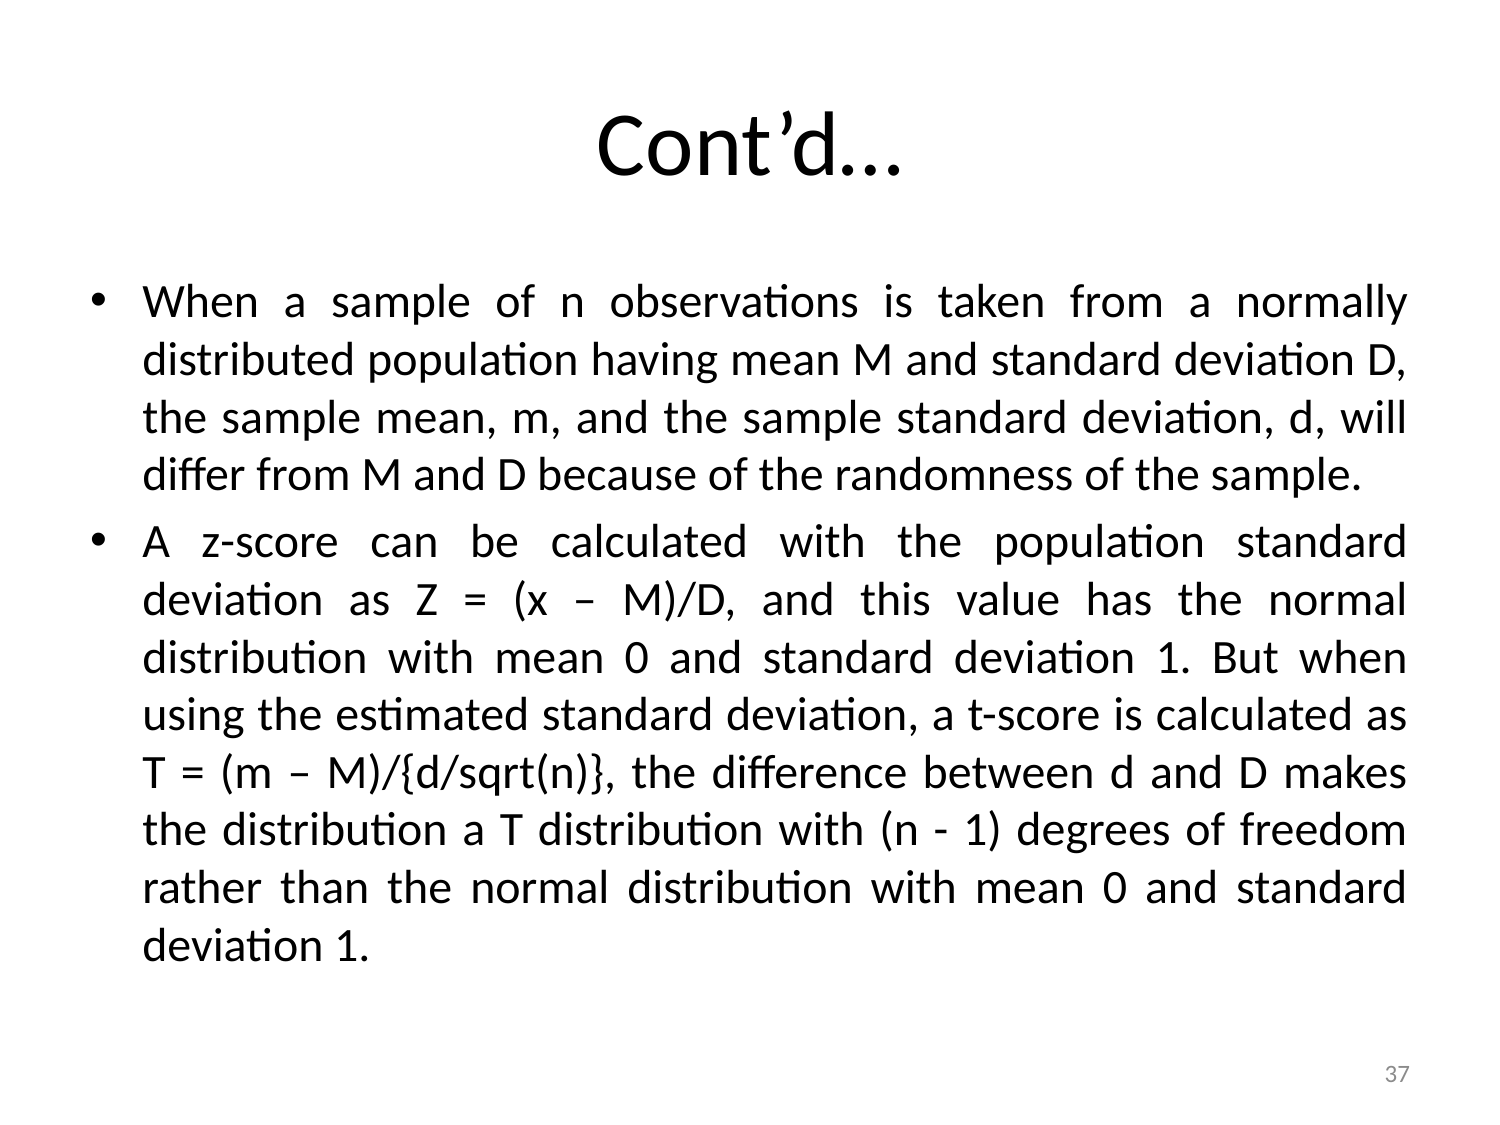

# Cont’d…
When a sample of n observations is taken from a normally distributed population having mean M and standard deviation D, the sample mean, m, and the sample standard deviation, d, will differ from M and D because of the randomness of the sample.
A z-score can be calculated with the population standard deviation as Z = (x – M)/D, and this value has the normal distribution with mean 0 and standard deviation 1. But when using the estimated standard deviation, a t-score is calculated as T = (m – M)/{d/sqrt(n)}, the difference between d and D makes the distribution a T distribution with (n - 1) degrees of freedom rather than the normal distribution with mean 0 and standard deviation 1.
37